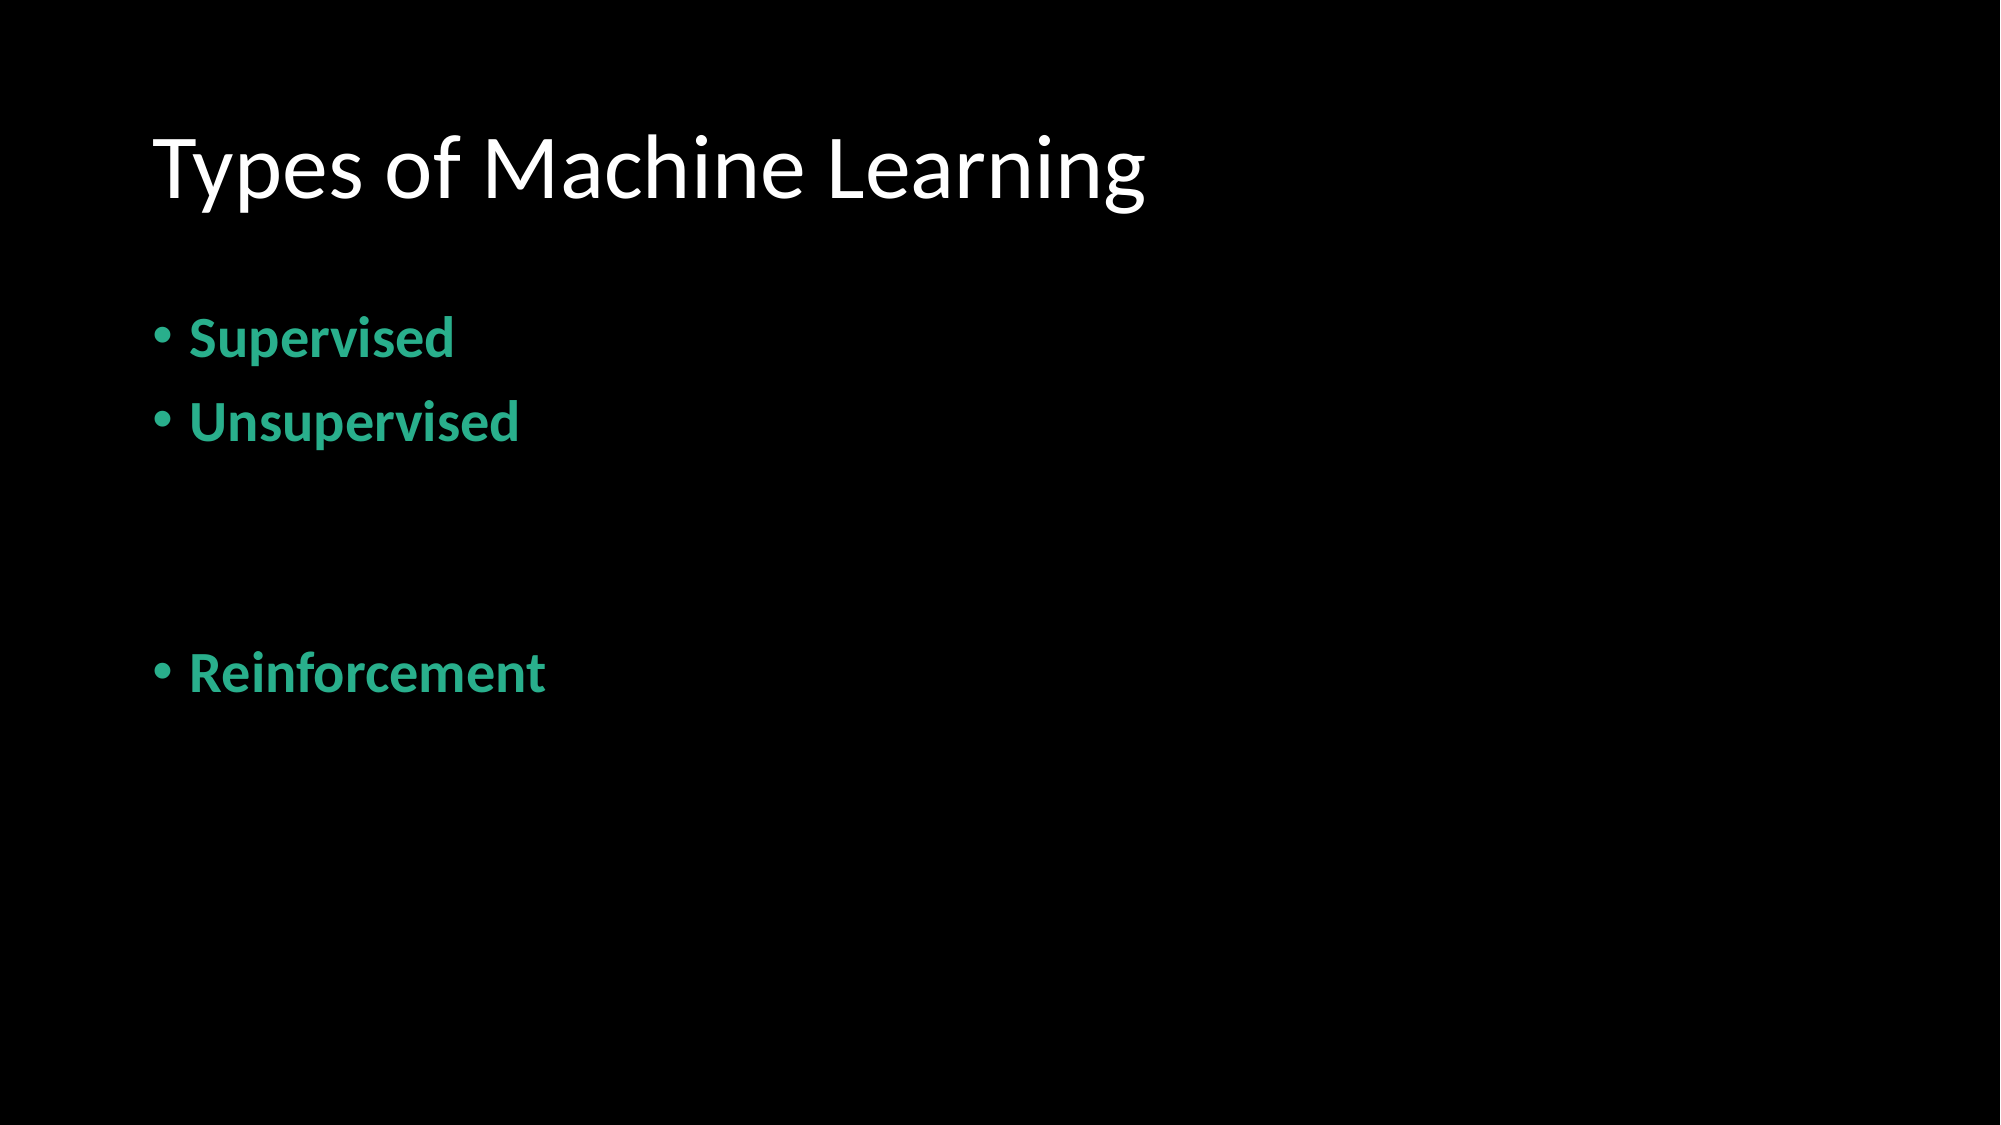

# Types of Machine Learning
Supervised
Unsupervised

Reinforcement